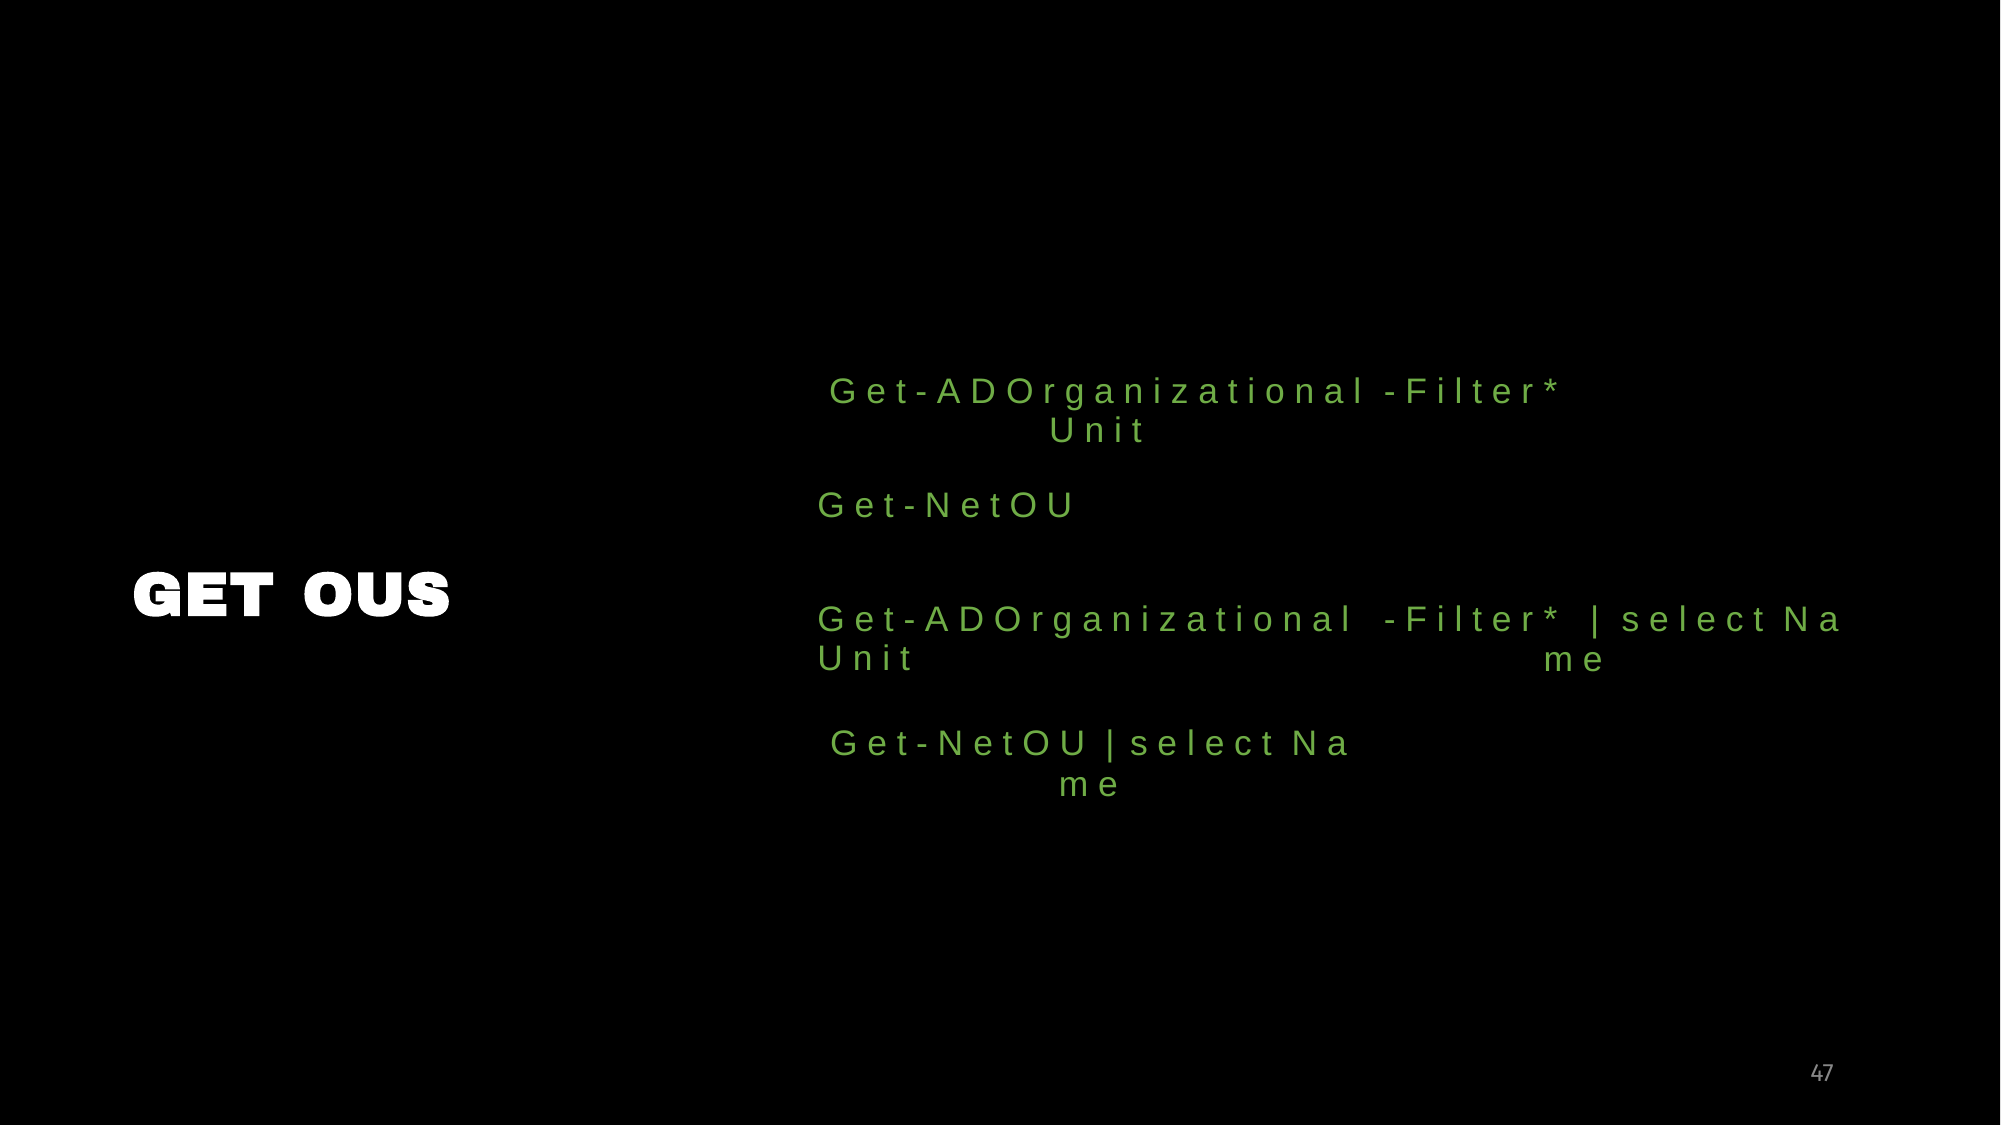

| G e t - A D O r g a n i z a t i o n a l U n i t | - F i l t e r | \* |
| --- | --- | --- |
| G e t - N e t O U G e t - A D O r g a n i z a t i o n a l U n i t | - F i l t e r | \* | s e l e c t N a m e |
| G e t - N e t O U | s e l e c t N a m e |  |  |
GET OUS
47